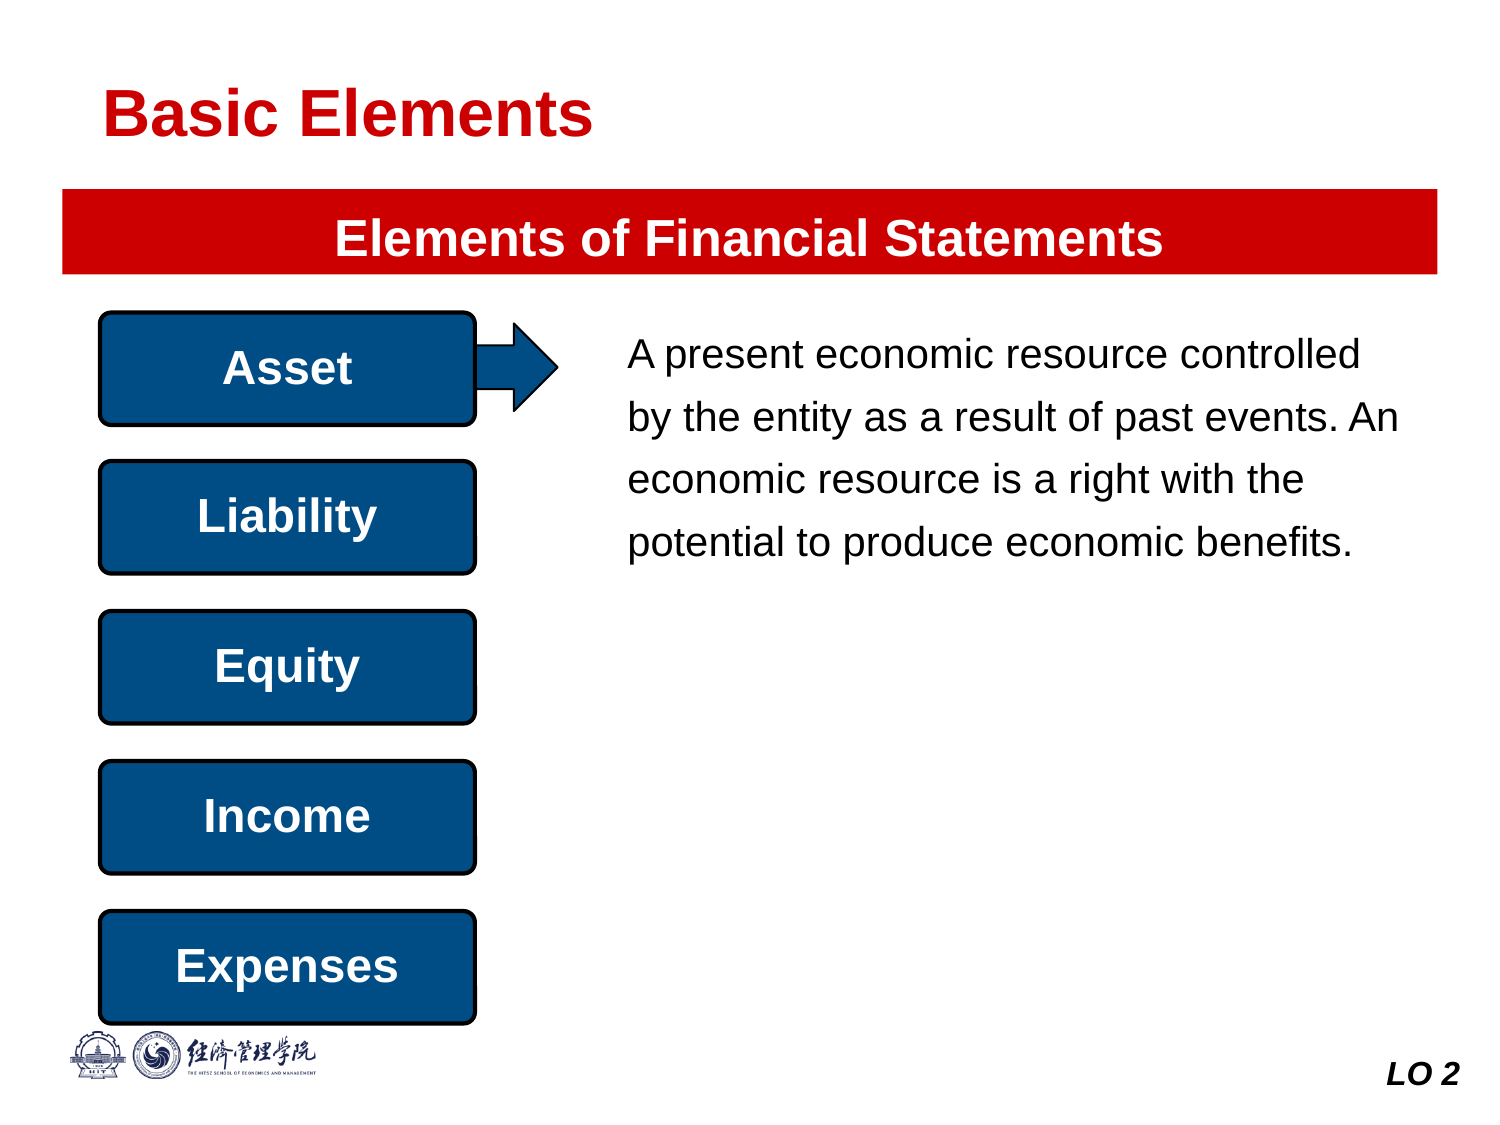

Basic Elements
Elements of Financial Statements
A present economic resource controlled by the entity as a result of past events. An economic resource is a right with the potential to produce economic benefits.
Asset

Liability
Equity
Income
Expenses
LO 2